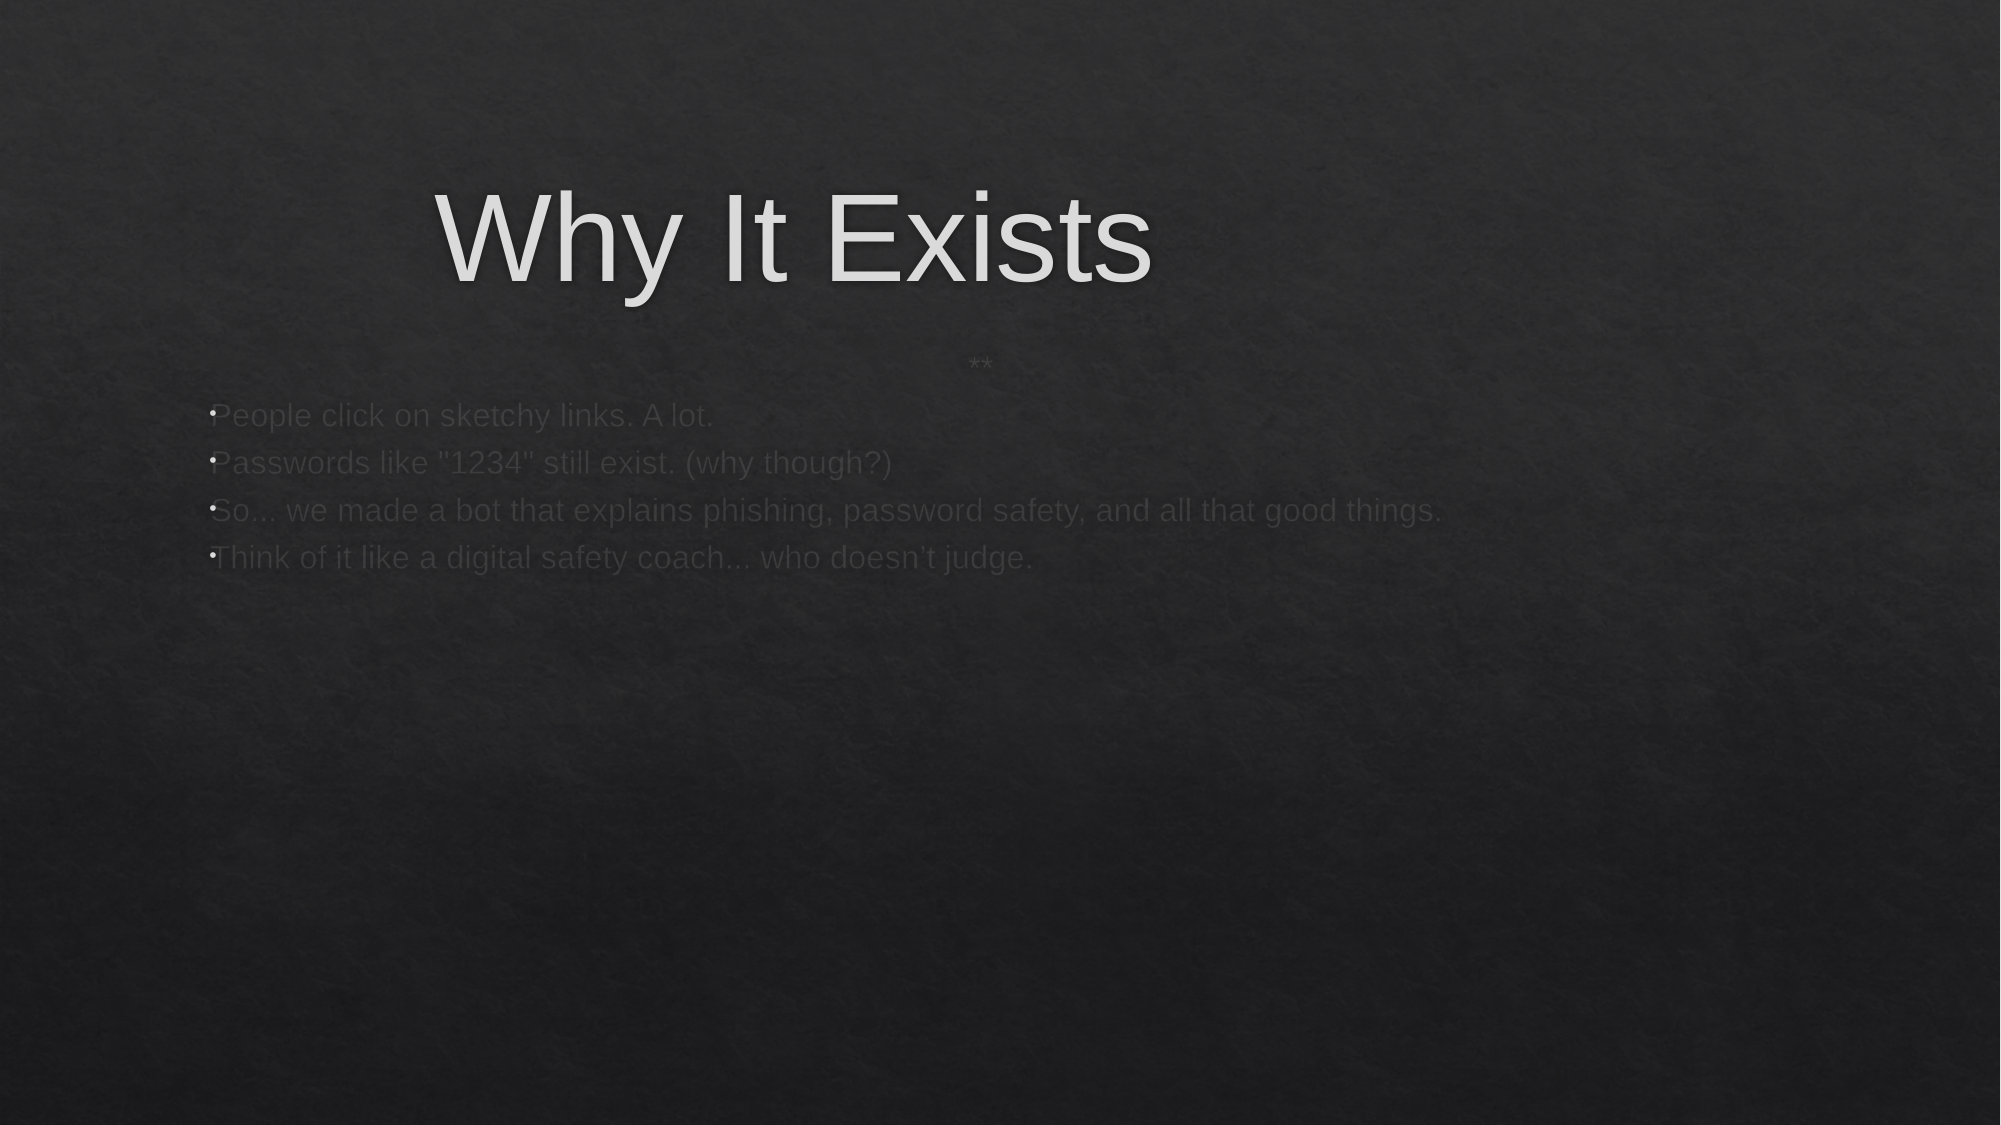

# Why It Exists
**
People click on sketchy links. A lot.
Passwords like "1234" still exist. (why though?)
So... we made a bot that explains phishing, password safety, and all that good things.
Think of it like a digital safety coach... who doesn’t judge.